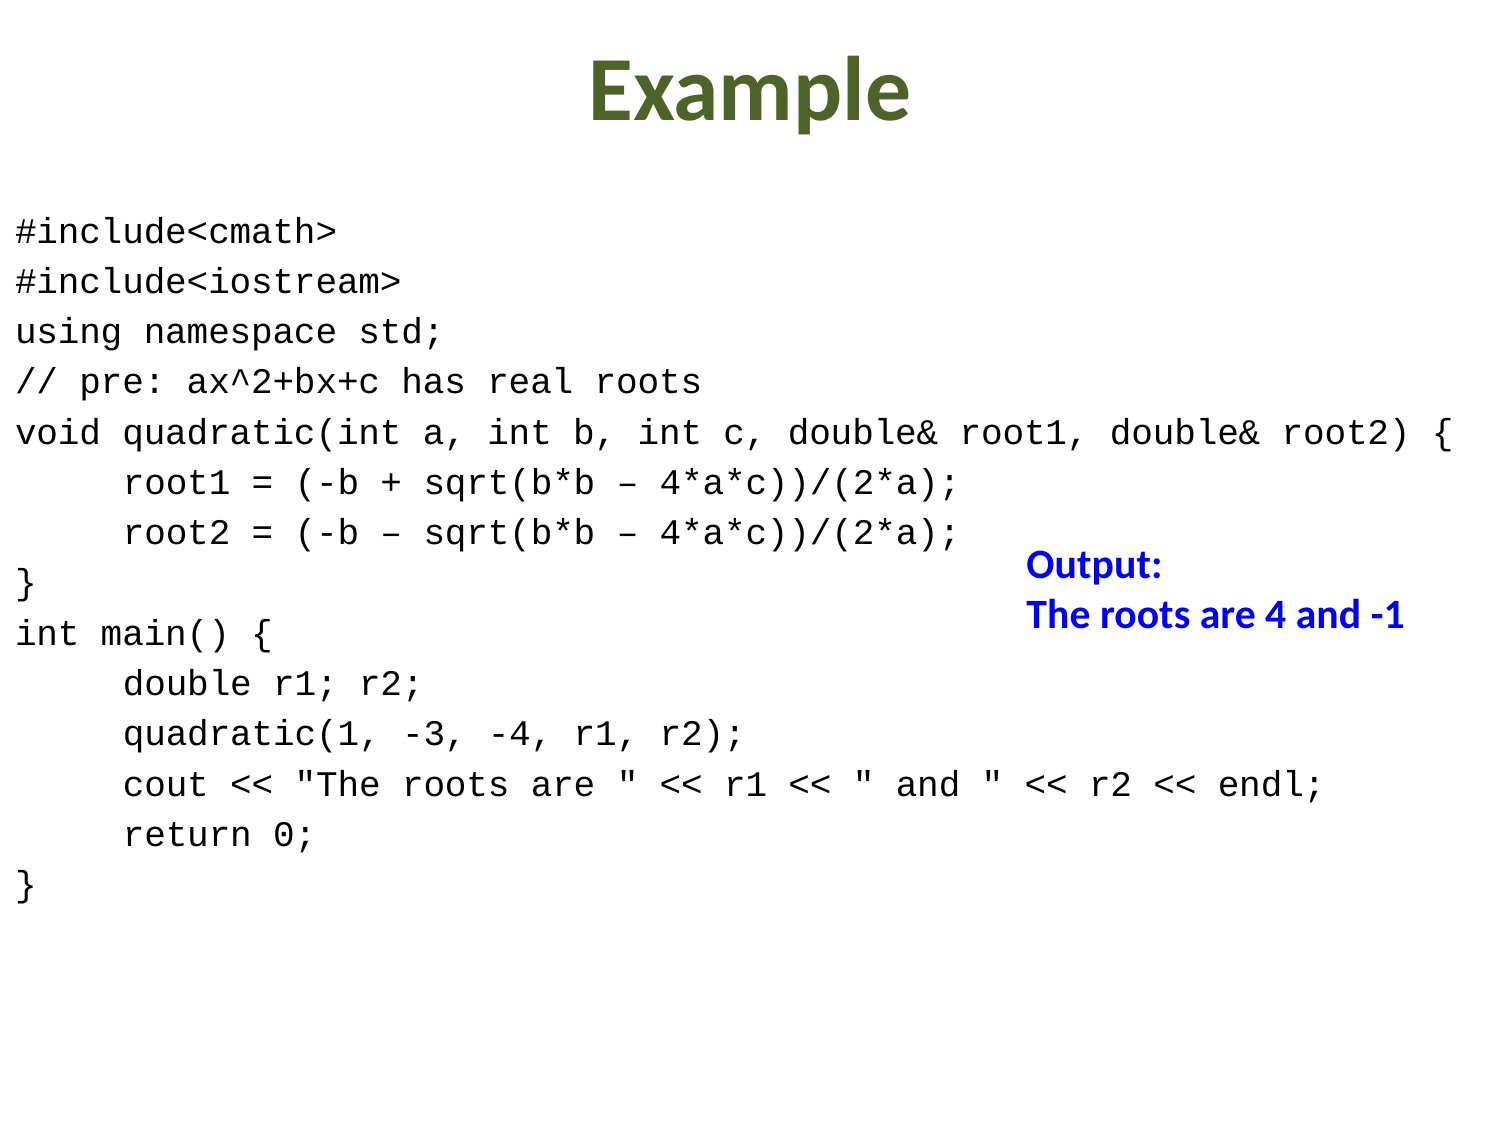

# Example
#include<cmath>
#include<iostream>
using namespace std;
// pre: ax^2+bx+c has real roots
void quadratic(int a, int b, int c, double& root1, double& root2) {
	root1 = (-b + sqrt(b*b – 4*a*c))/(2*a);
	root2 = (-b – sqrt(b*b – 4*a*c))/(2*a);
}
int main() {
	double r1; r2;
	quadratic(1, -3, -4, r1, r2);
	cout << "The roots are " << r1 << " and " << r2 << endl;
	return 0;
}

Output:
The roots are 4 and -1